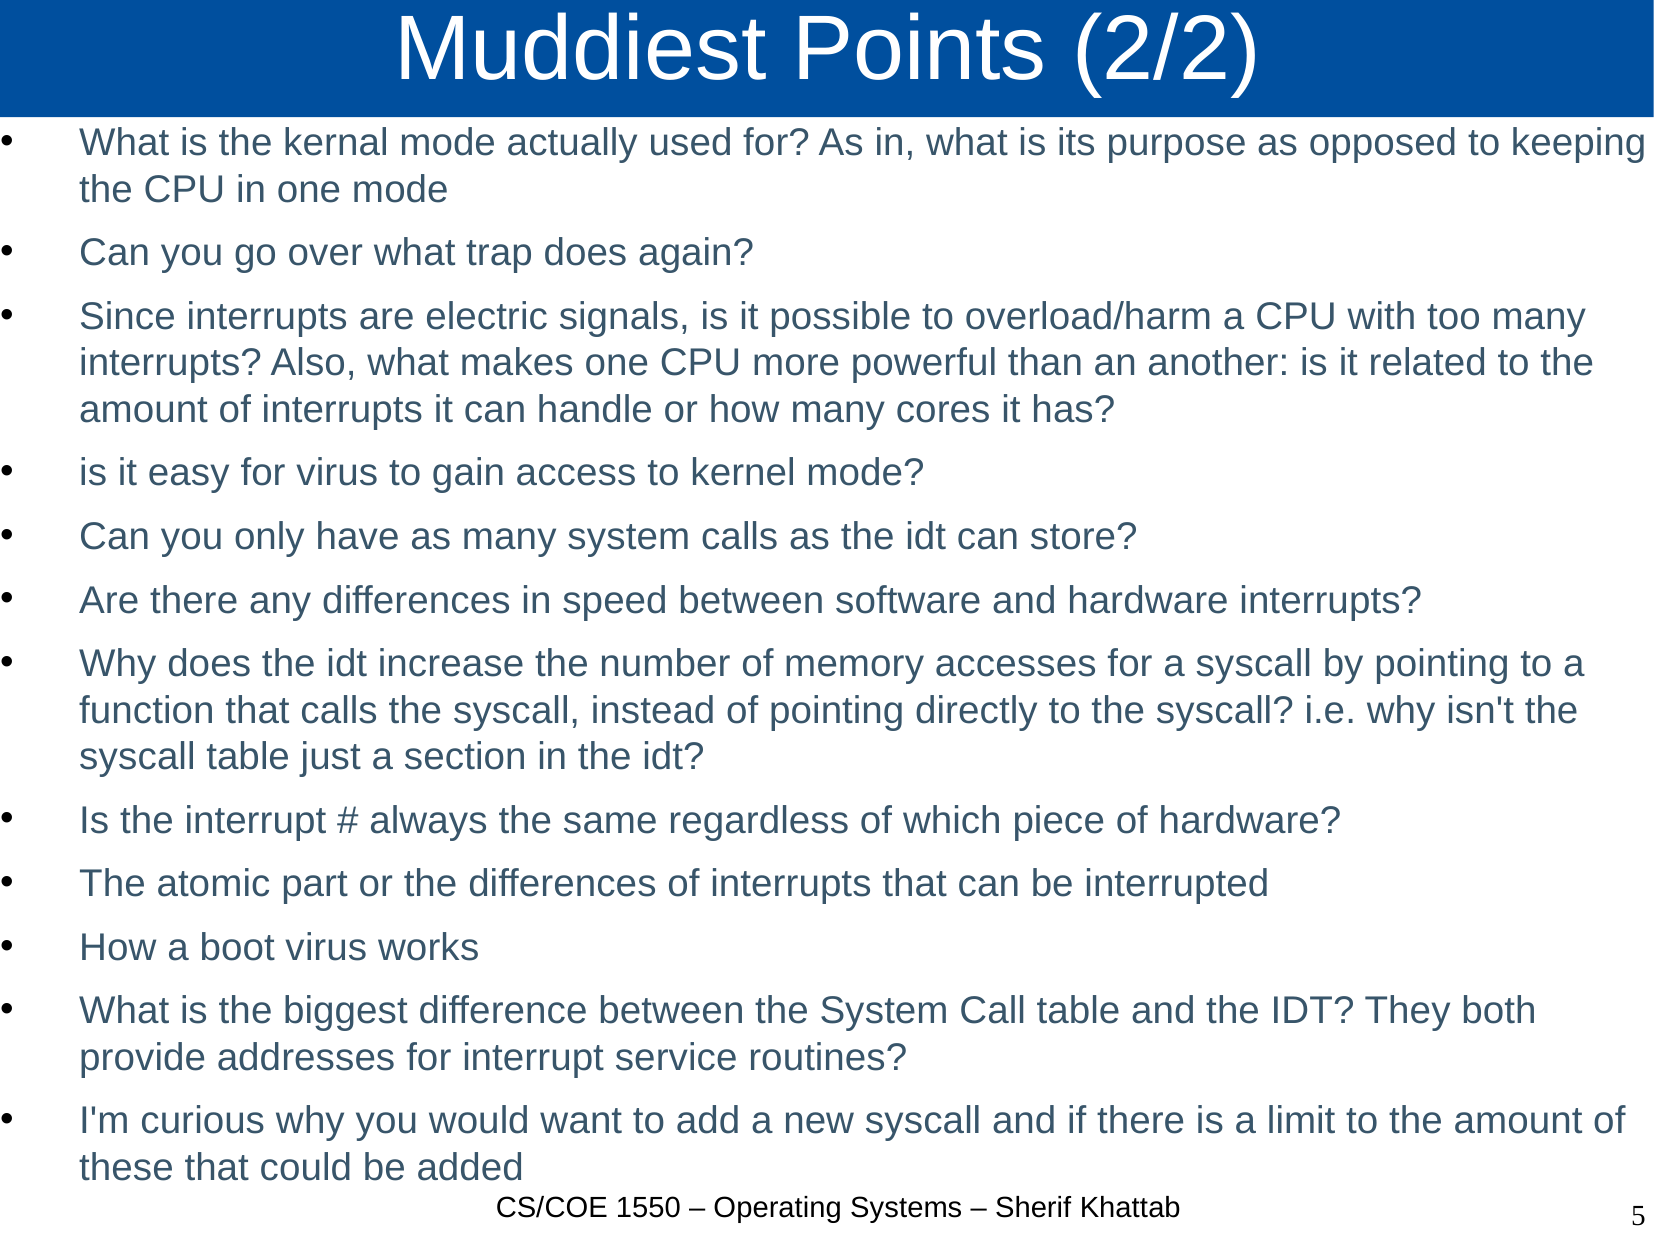

# Muddiest Points (2/2)
What is the kernal mode actually used for? As in, what is its purpose as opposed to keeping the CPU in one mode
Can you go over what trap does again?
Since interrupts are electric signals, is it possible to overload/harm a CPU with too many interrupts? Also, what makes one CPU more powerful than an another: is it related to the amount of interrupts it can handle or how many cores it has?
is it easy for virus to gain access to kernel mode?
Can you only have as many system calls as the idt can store?
Are there any differences in speed between software and hardware interrupts?
Why does the idt increase the number of memory accesses for a syscall by pointing to a function that calls the syscall, instead of pointing directly to the syscall? i.e. why isn't the syscall table just a section in the idt?
Is the interrupt # always the same regardless of which piece of hardware?
The atomic part or the differences of interrupts that can be interrupted
How a boot virus works
What is the biggest difference between the System Call table and the IDT? They both provide addresses for interrupt service routines?
I'm curious why you would want to add a new syscall and if there is a limit to the amount of these that could be added
CS/COE 1550 – Operating Systems – Sherif Khattab
5